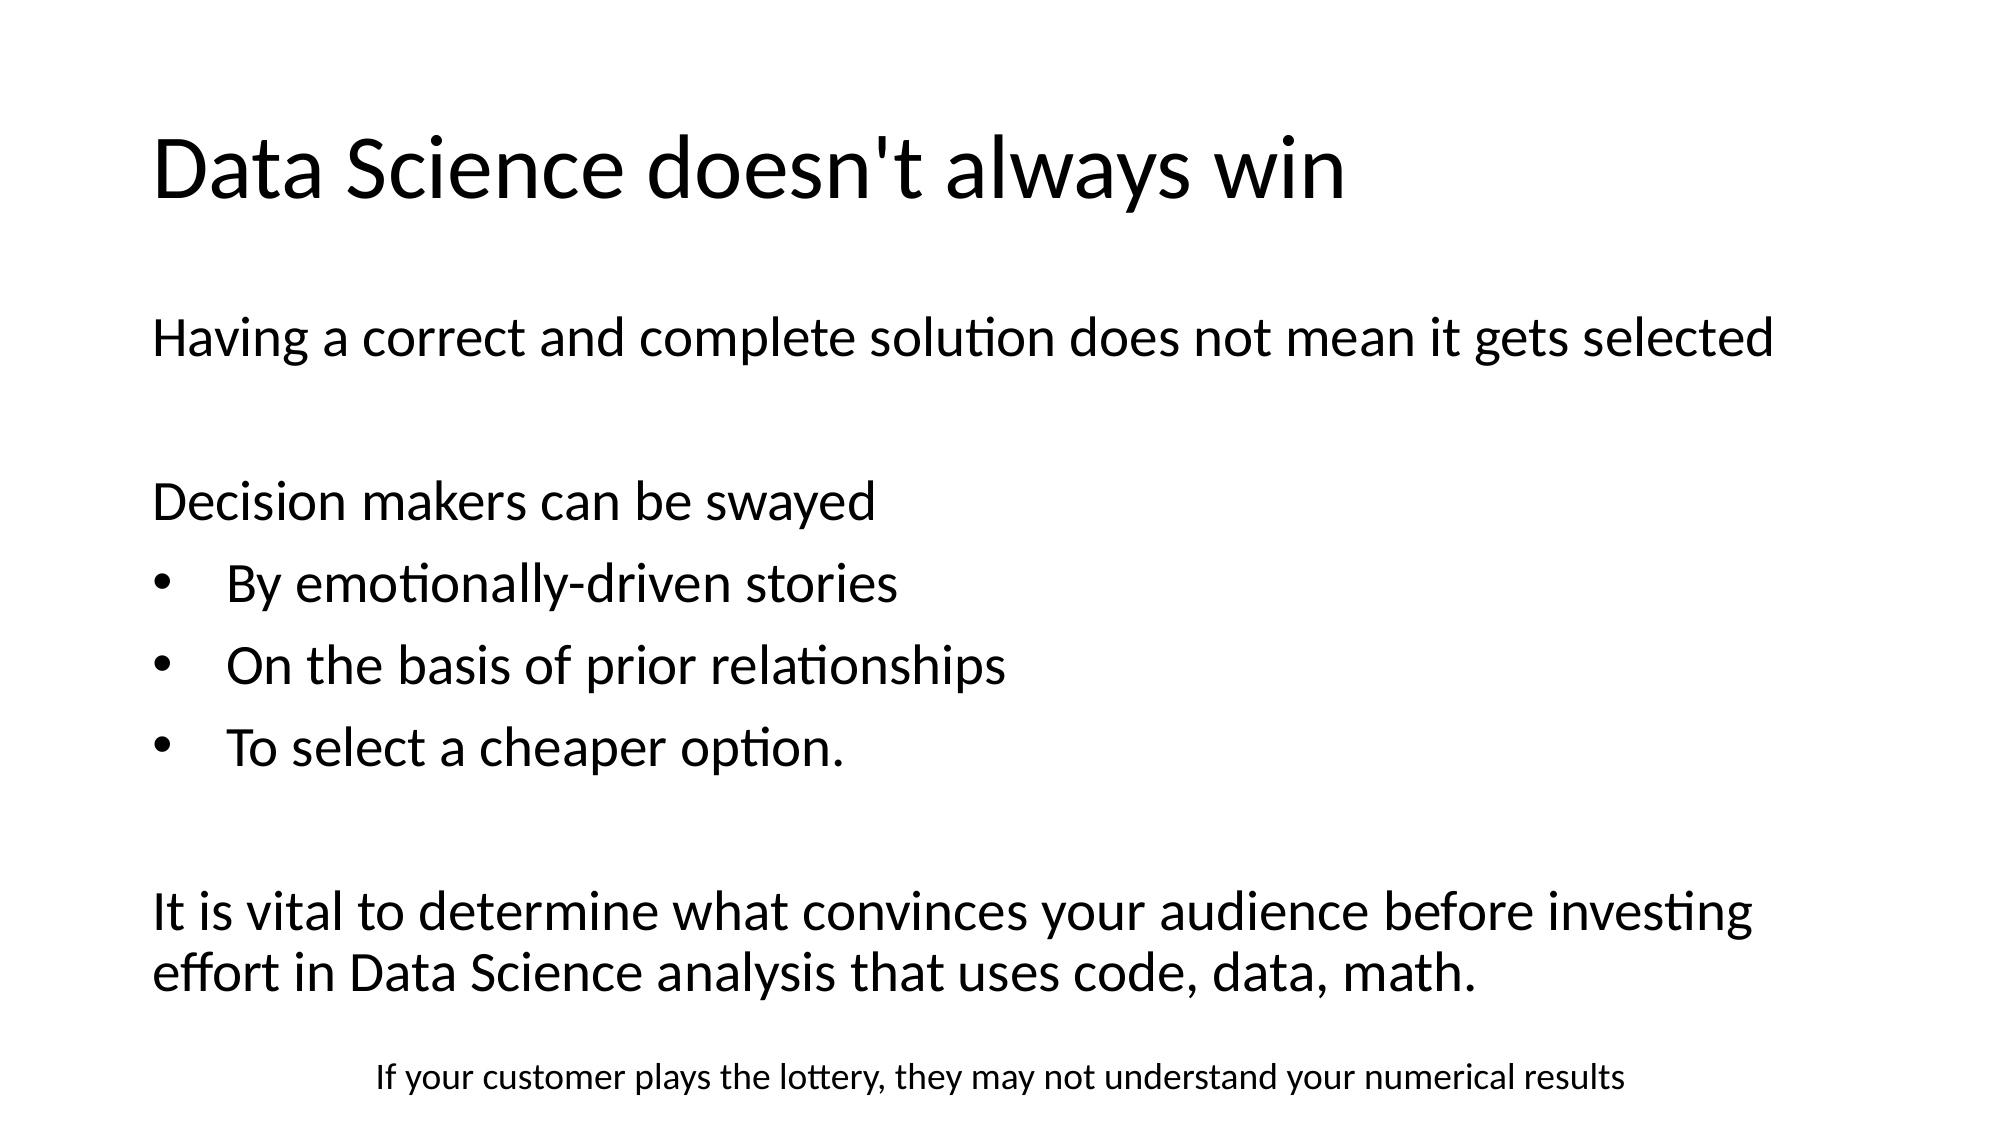

# Data Science doesn't always win
Having a correct and complete solution does not mean it gets selected

Decision makers can be swayed
By emotionally-driven stories
On the basis of prior relationships
To select a cheaper option.

It is vital to determine what convinces your audience before investing effort in Data Science analysis that uses code, data, math.
If your customer plays the lottery, they may not understand your numerical results